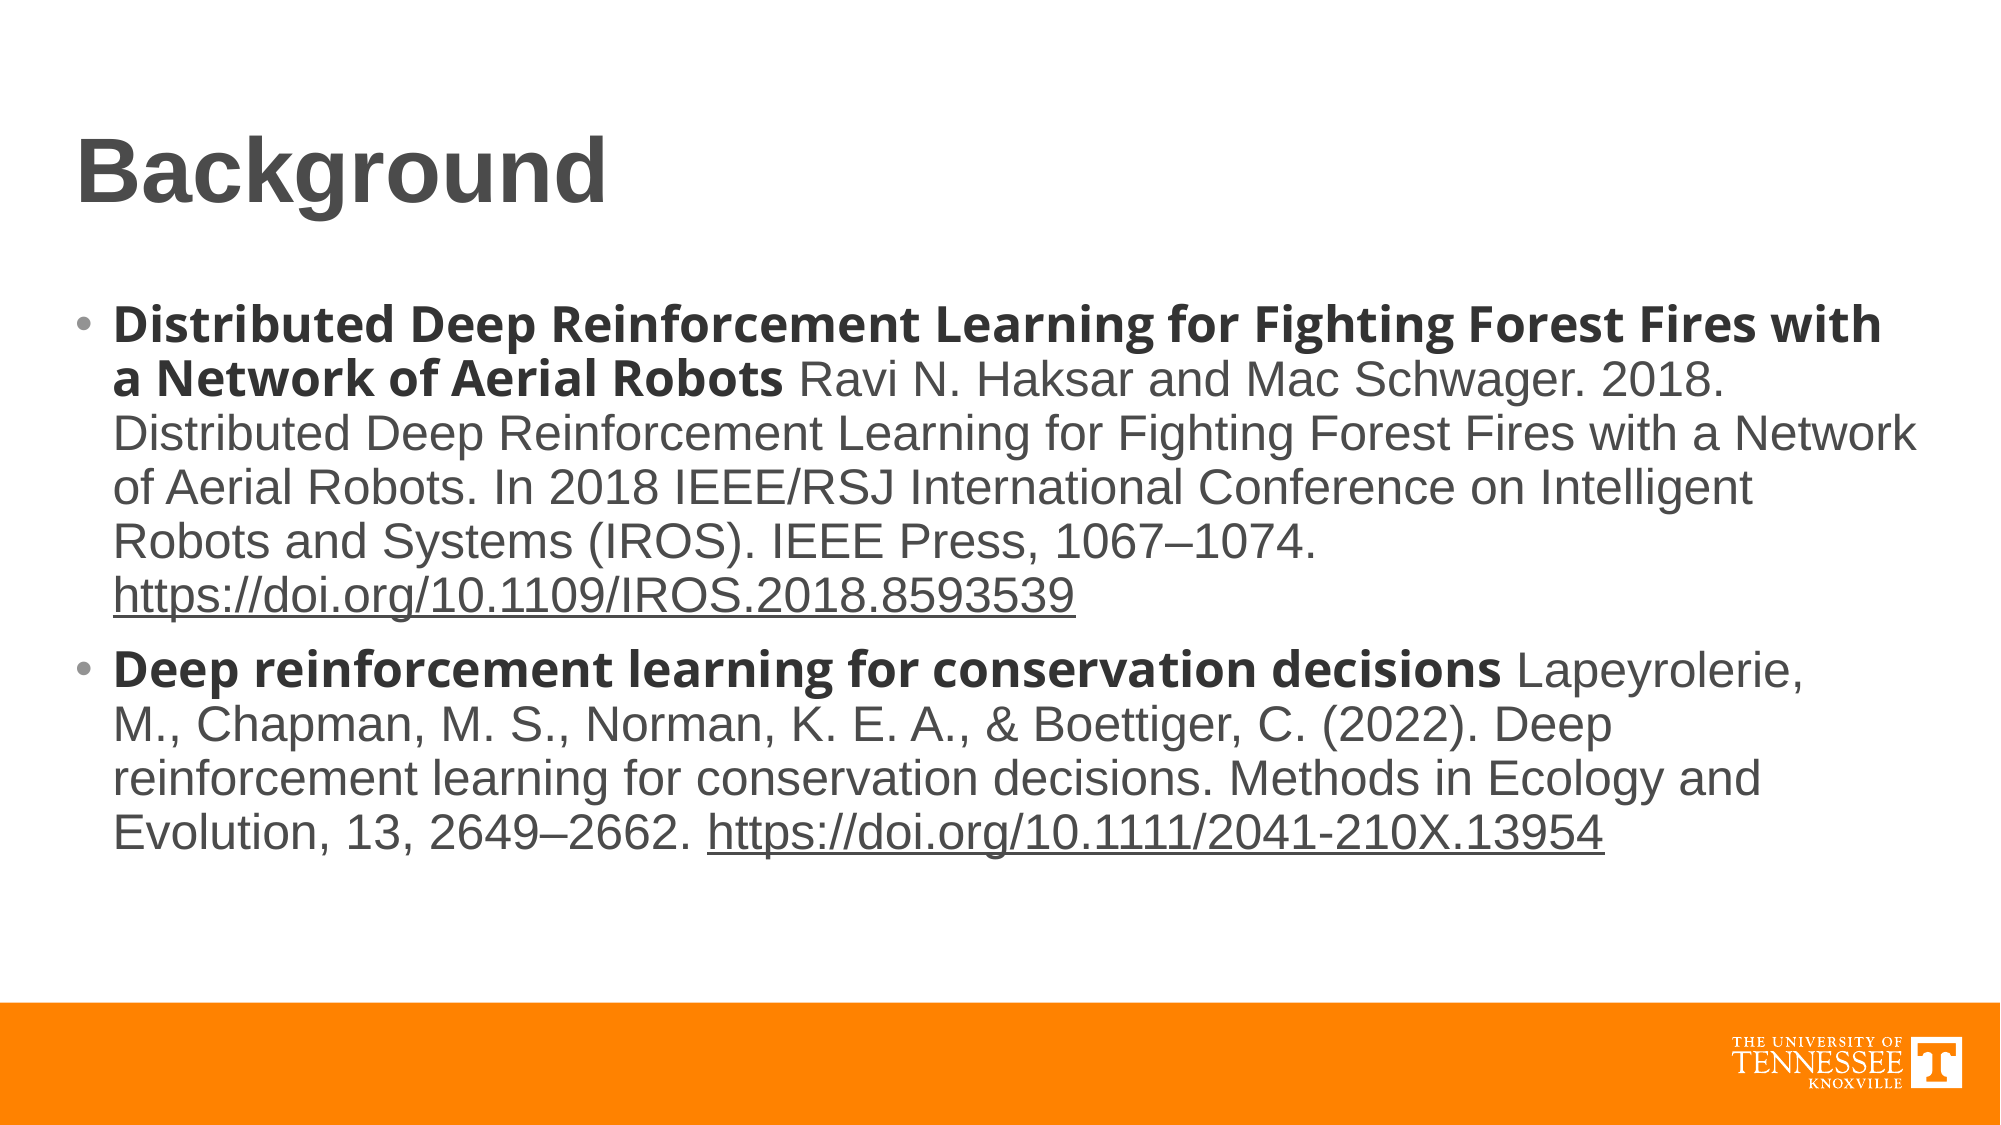

# Background
Distributed Deep Reinforcement Learning for Fighting Forest Fires with a Network of Aerial Robots Ravi N. Haksar and Mac Schwager. 2018. Distributed Deep Reinforcement Learning for Fighting Forest Fires with a Network of Aerial Robots. In 2018 IEEE/RSJ International Conference on Intelligent Robots and Systems (IROS). IEEE Press, 1067–1074. https://doi.org/10.1109/IROS.2018.8593539
Deep reinforcement learning for conservation decisions Lapeyrolerie, M., Chapman, M. S., Norman, K. E. A., & Boettiger, C. (2022). Deep reinforcement learning for conservation decisions. Methods in Ecology and Evolution, 13, 2649–2662. https://doi.org/10.1111/2041-210X.13954